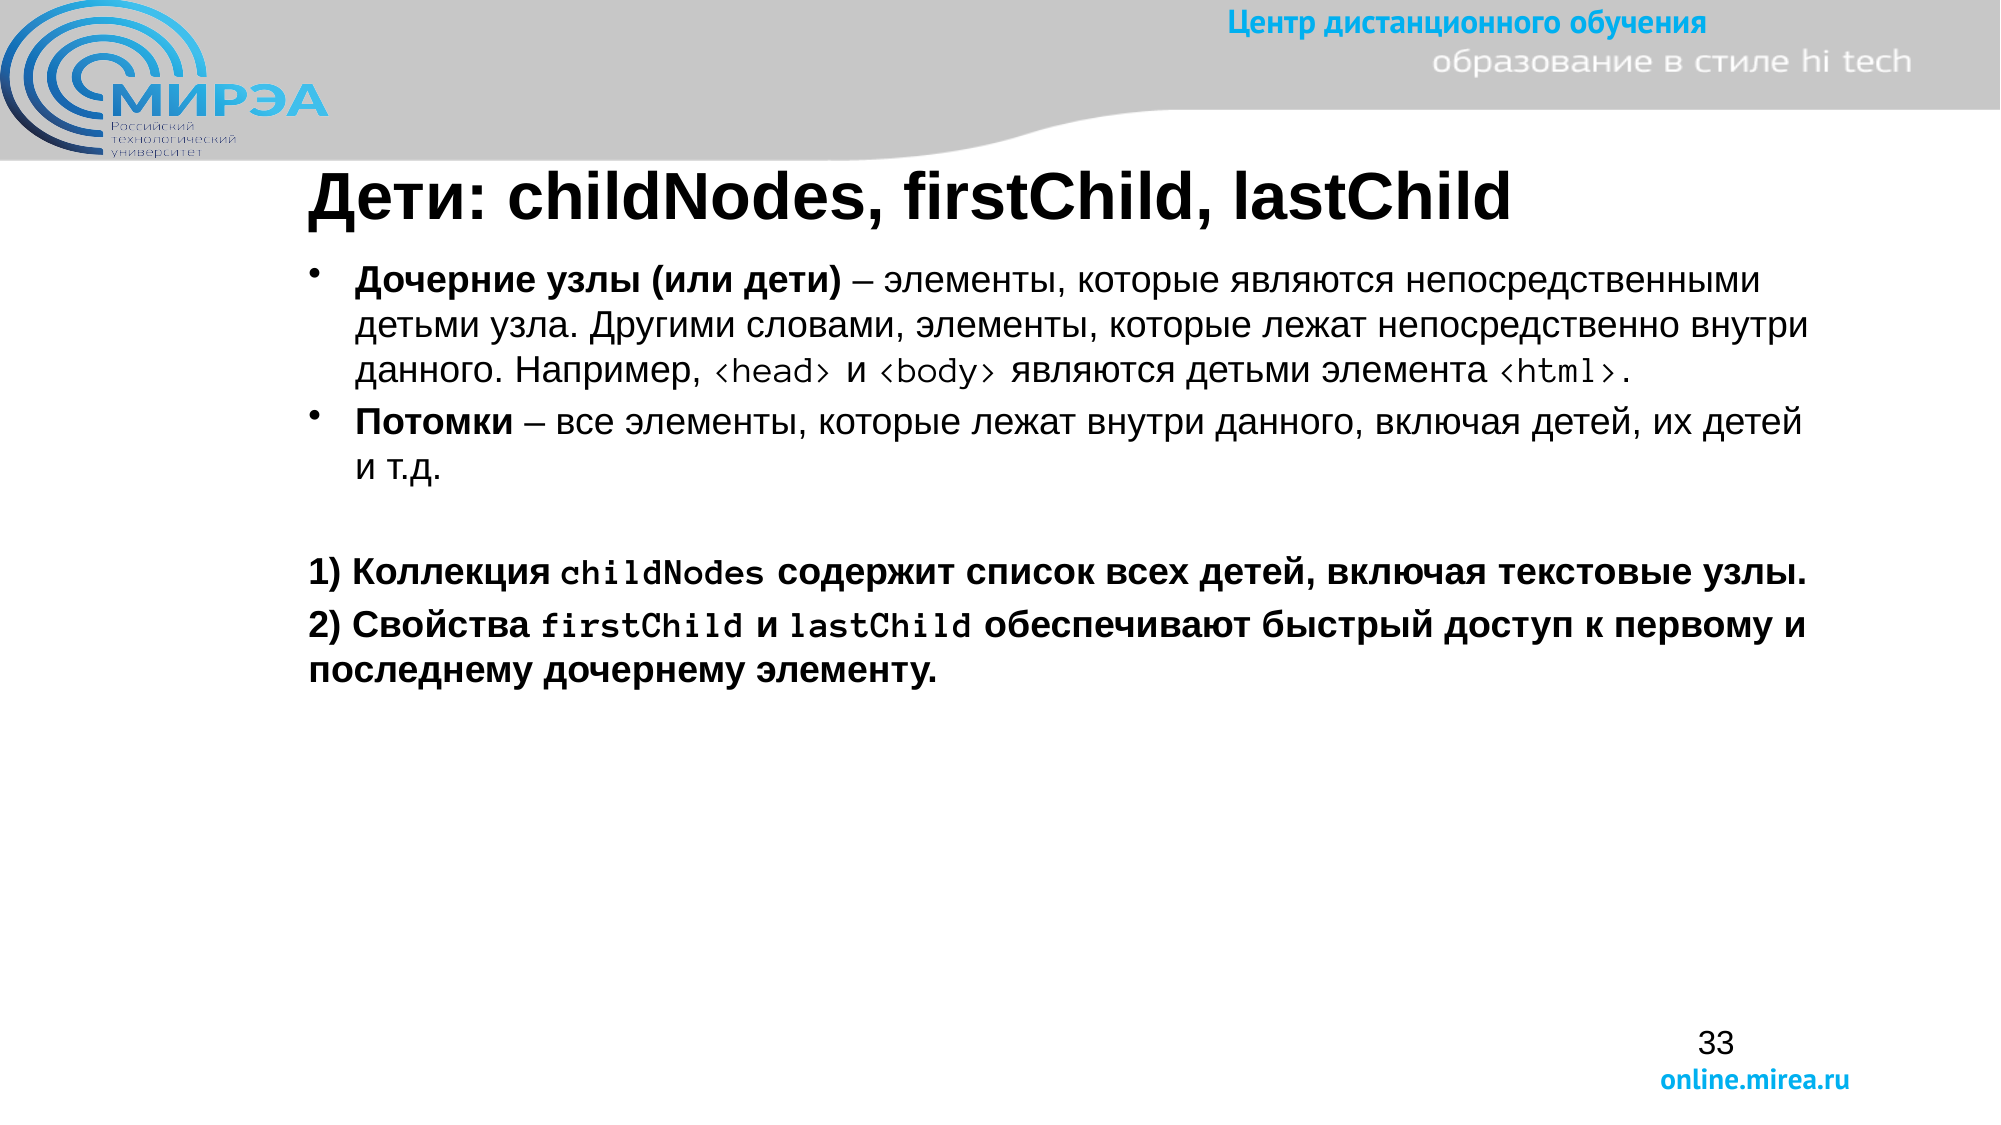

Дети: childNodes, firstChild, lastChild

Дочерние узлы (или дети) – элементы, которые являются непосредственными детьми узла. Другими словами, элементы, которые лежат непосредственно внутри данного. Например, <head> и <body> являются детьми элемента <html>.
Потомки – все элементы, которые лежат внутри данного, включая детей, их детей и т.д.

1) Коллекция childNodes содержит список всех детей, включая текстовые узлы.
2) Свойства firstChild и lastChild обеспечивают быстрый доступ к первому и последнему дочернему элементу.
33